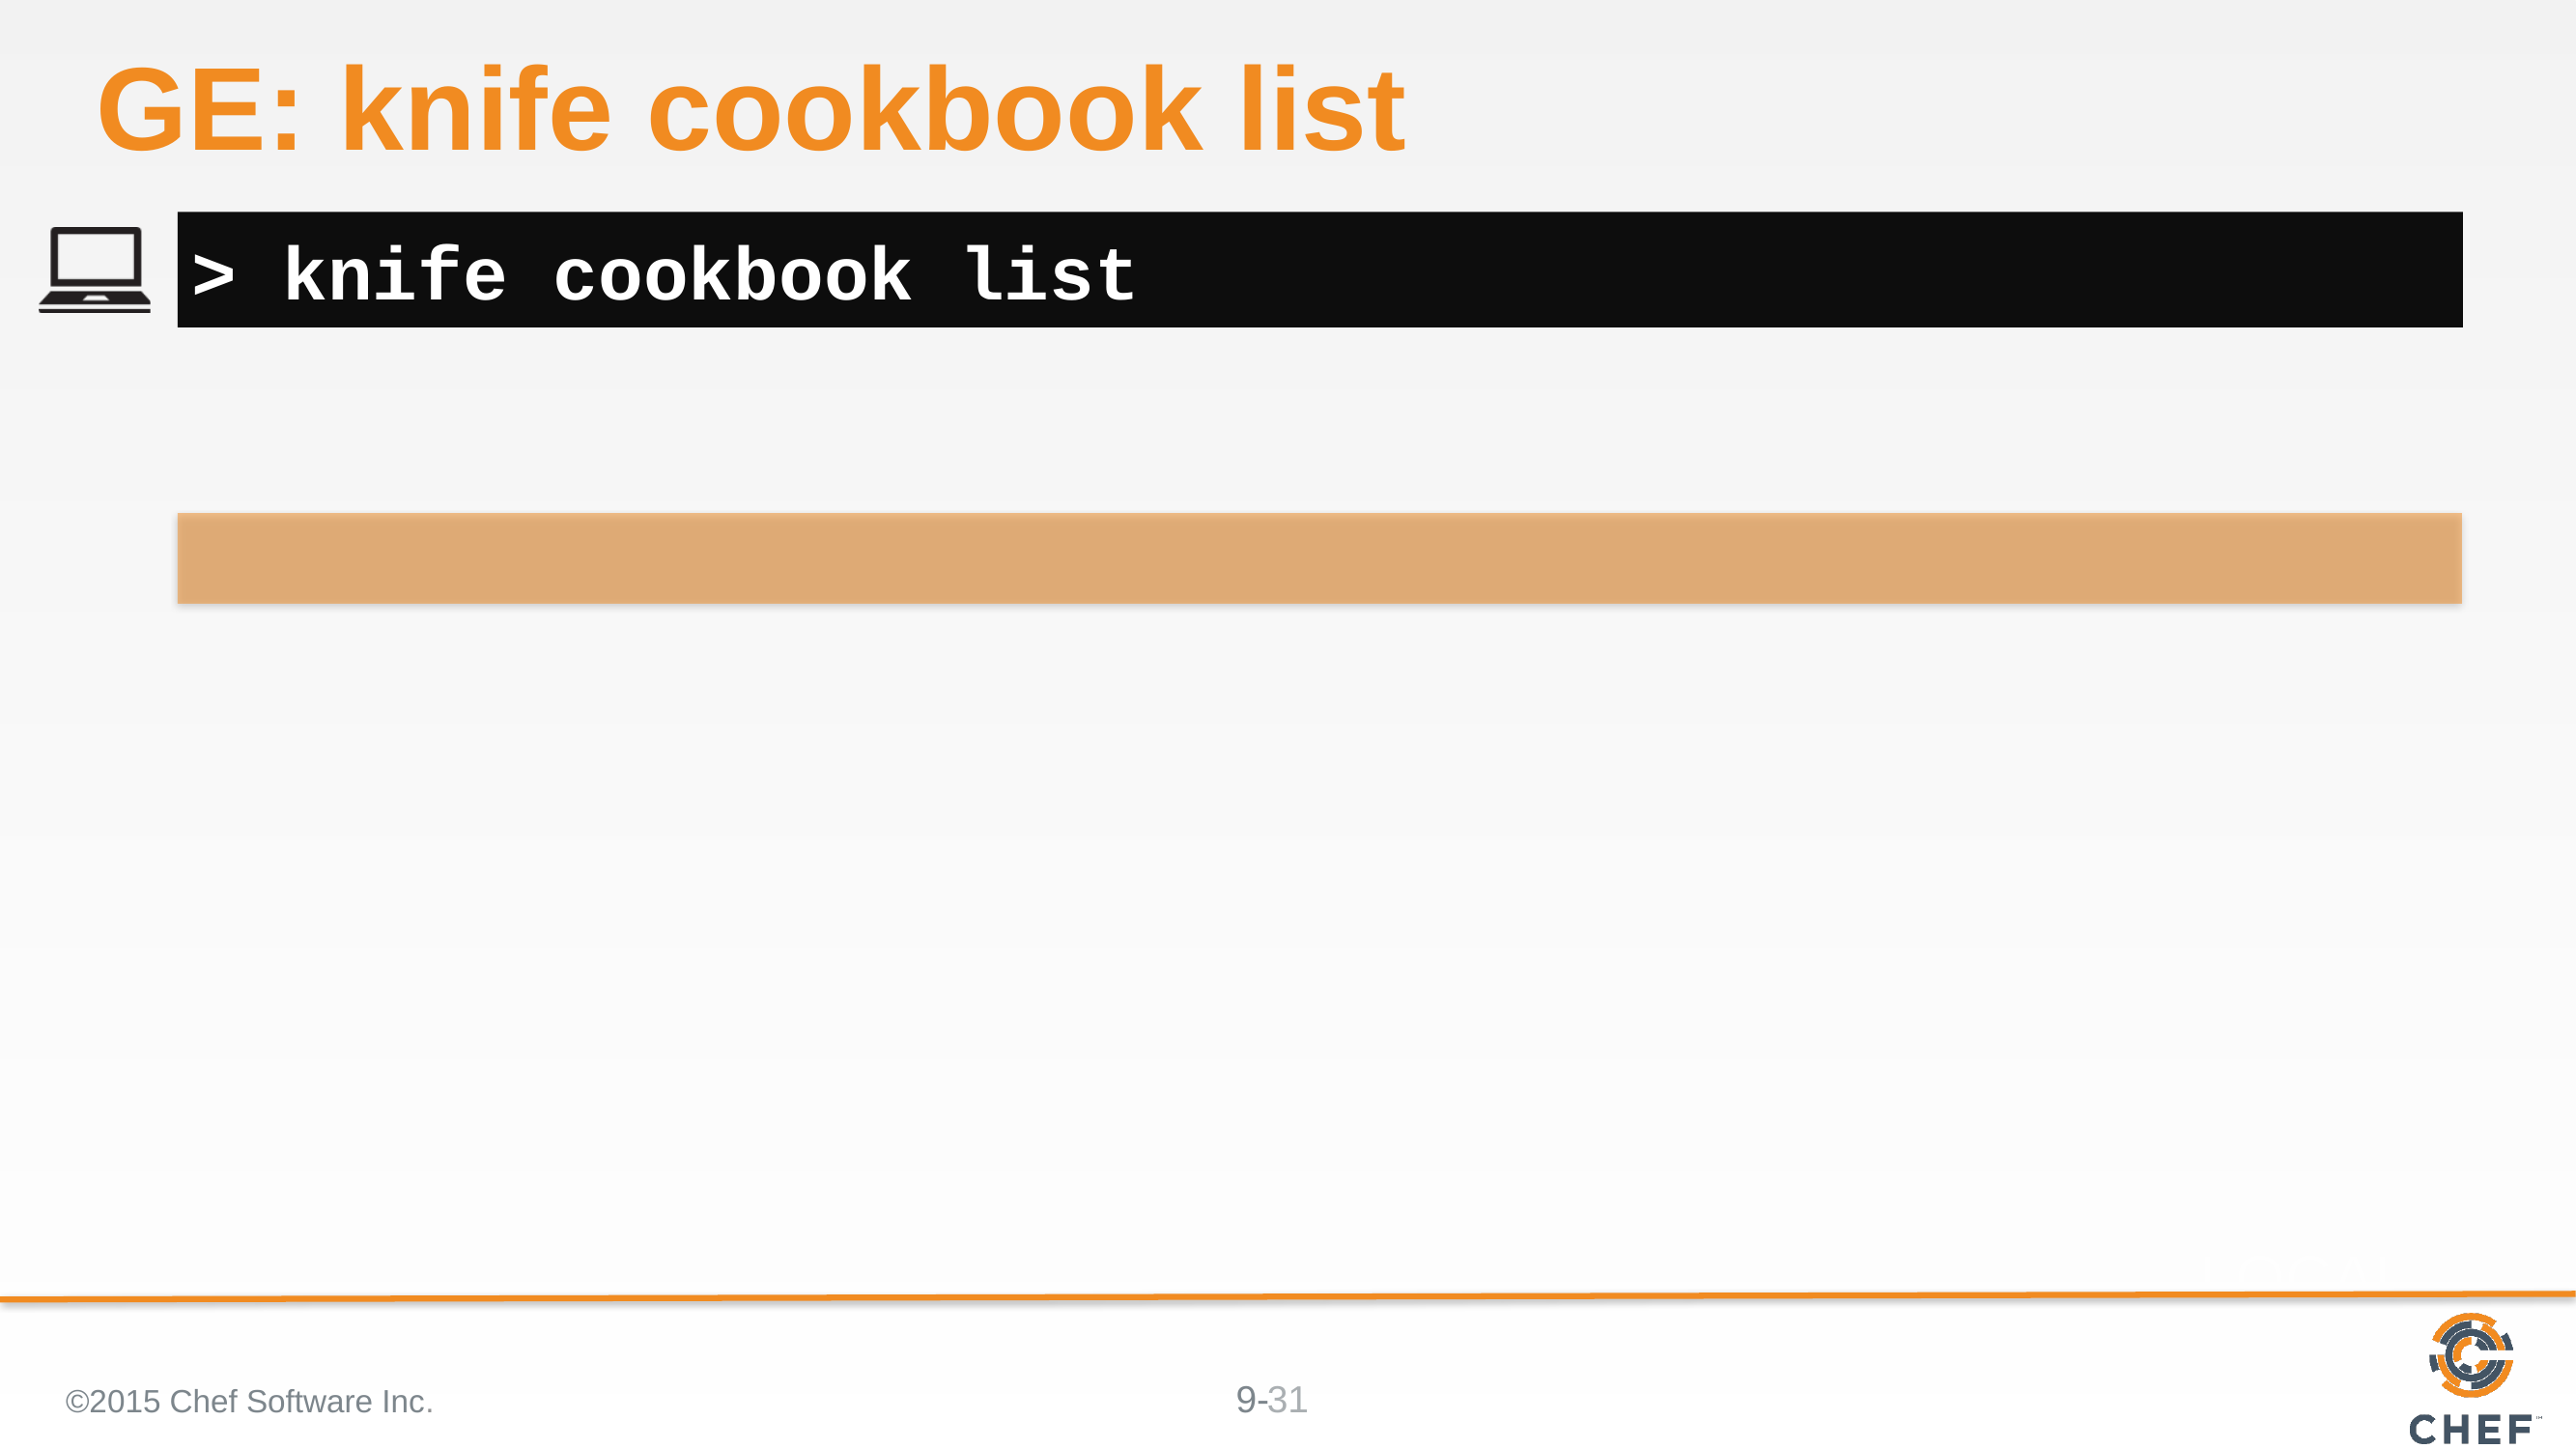

# GE: knife cookbook list
> knife cookbook list

©2015 Chef Software Inc.
31